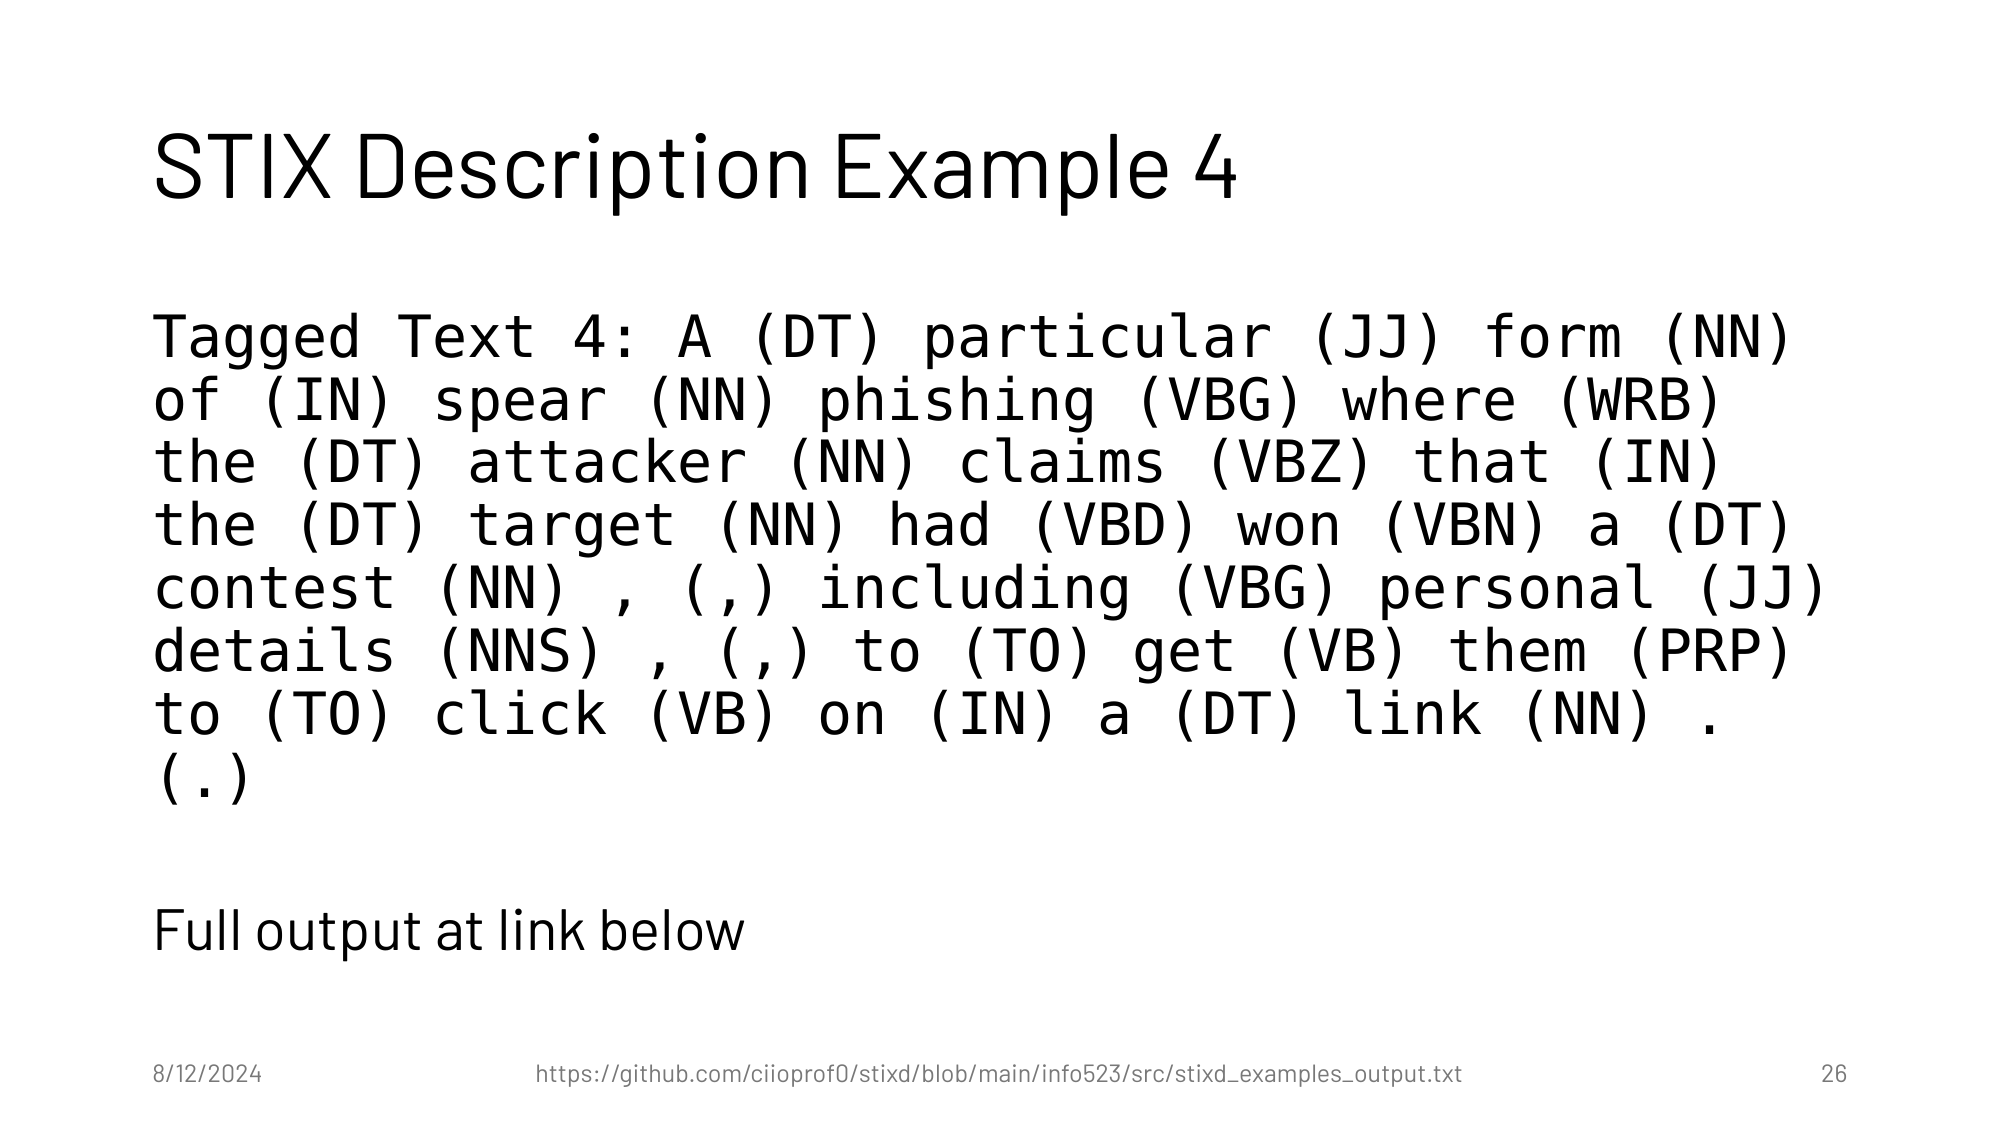

# STIX Description Example 4
Tagged Text 4: A (DT) particular (JJ) form (NN) of (IN) spear (NN) phishing (VBG) where (WRB) the (DT) attacker (NN) claims (VBZ) that (IN) the (DT) target (NN) had (VBD) won (VBN) a (DT) contest (NN) , (,) including (VBG) personal (JJ) details (NNS) , (,) to (TO) get (VB) them (PRP) to (TO) click (VB) on (IN) a (DT) link (NN) . (.)
Full output at link below
8/12/2024
https://github.com/ciioprof0/stixd/blob/main/info523/src/stixd_examples_output.txt
26